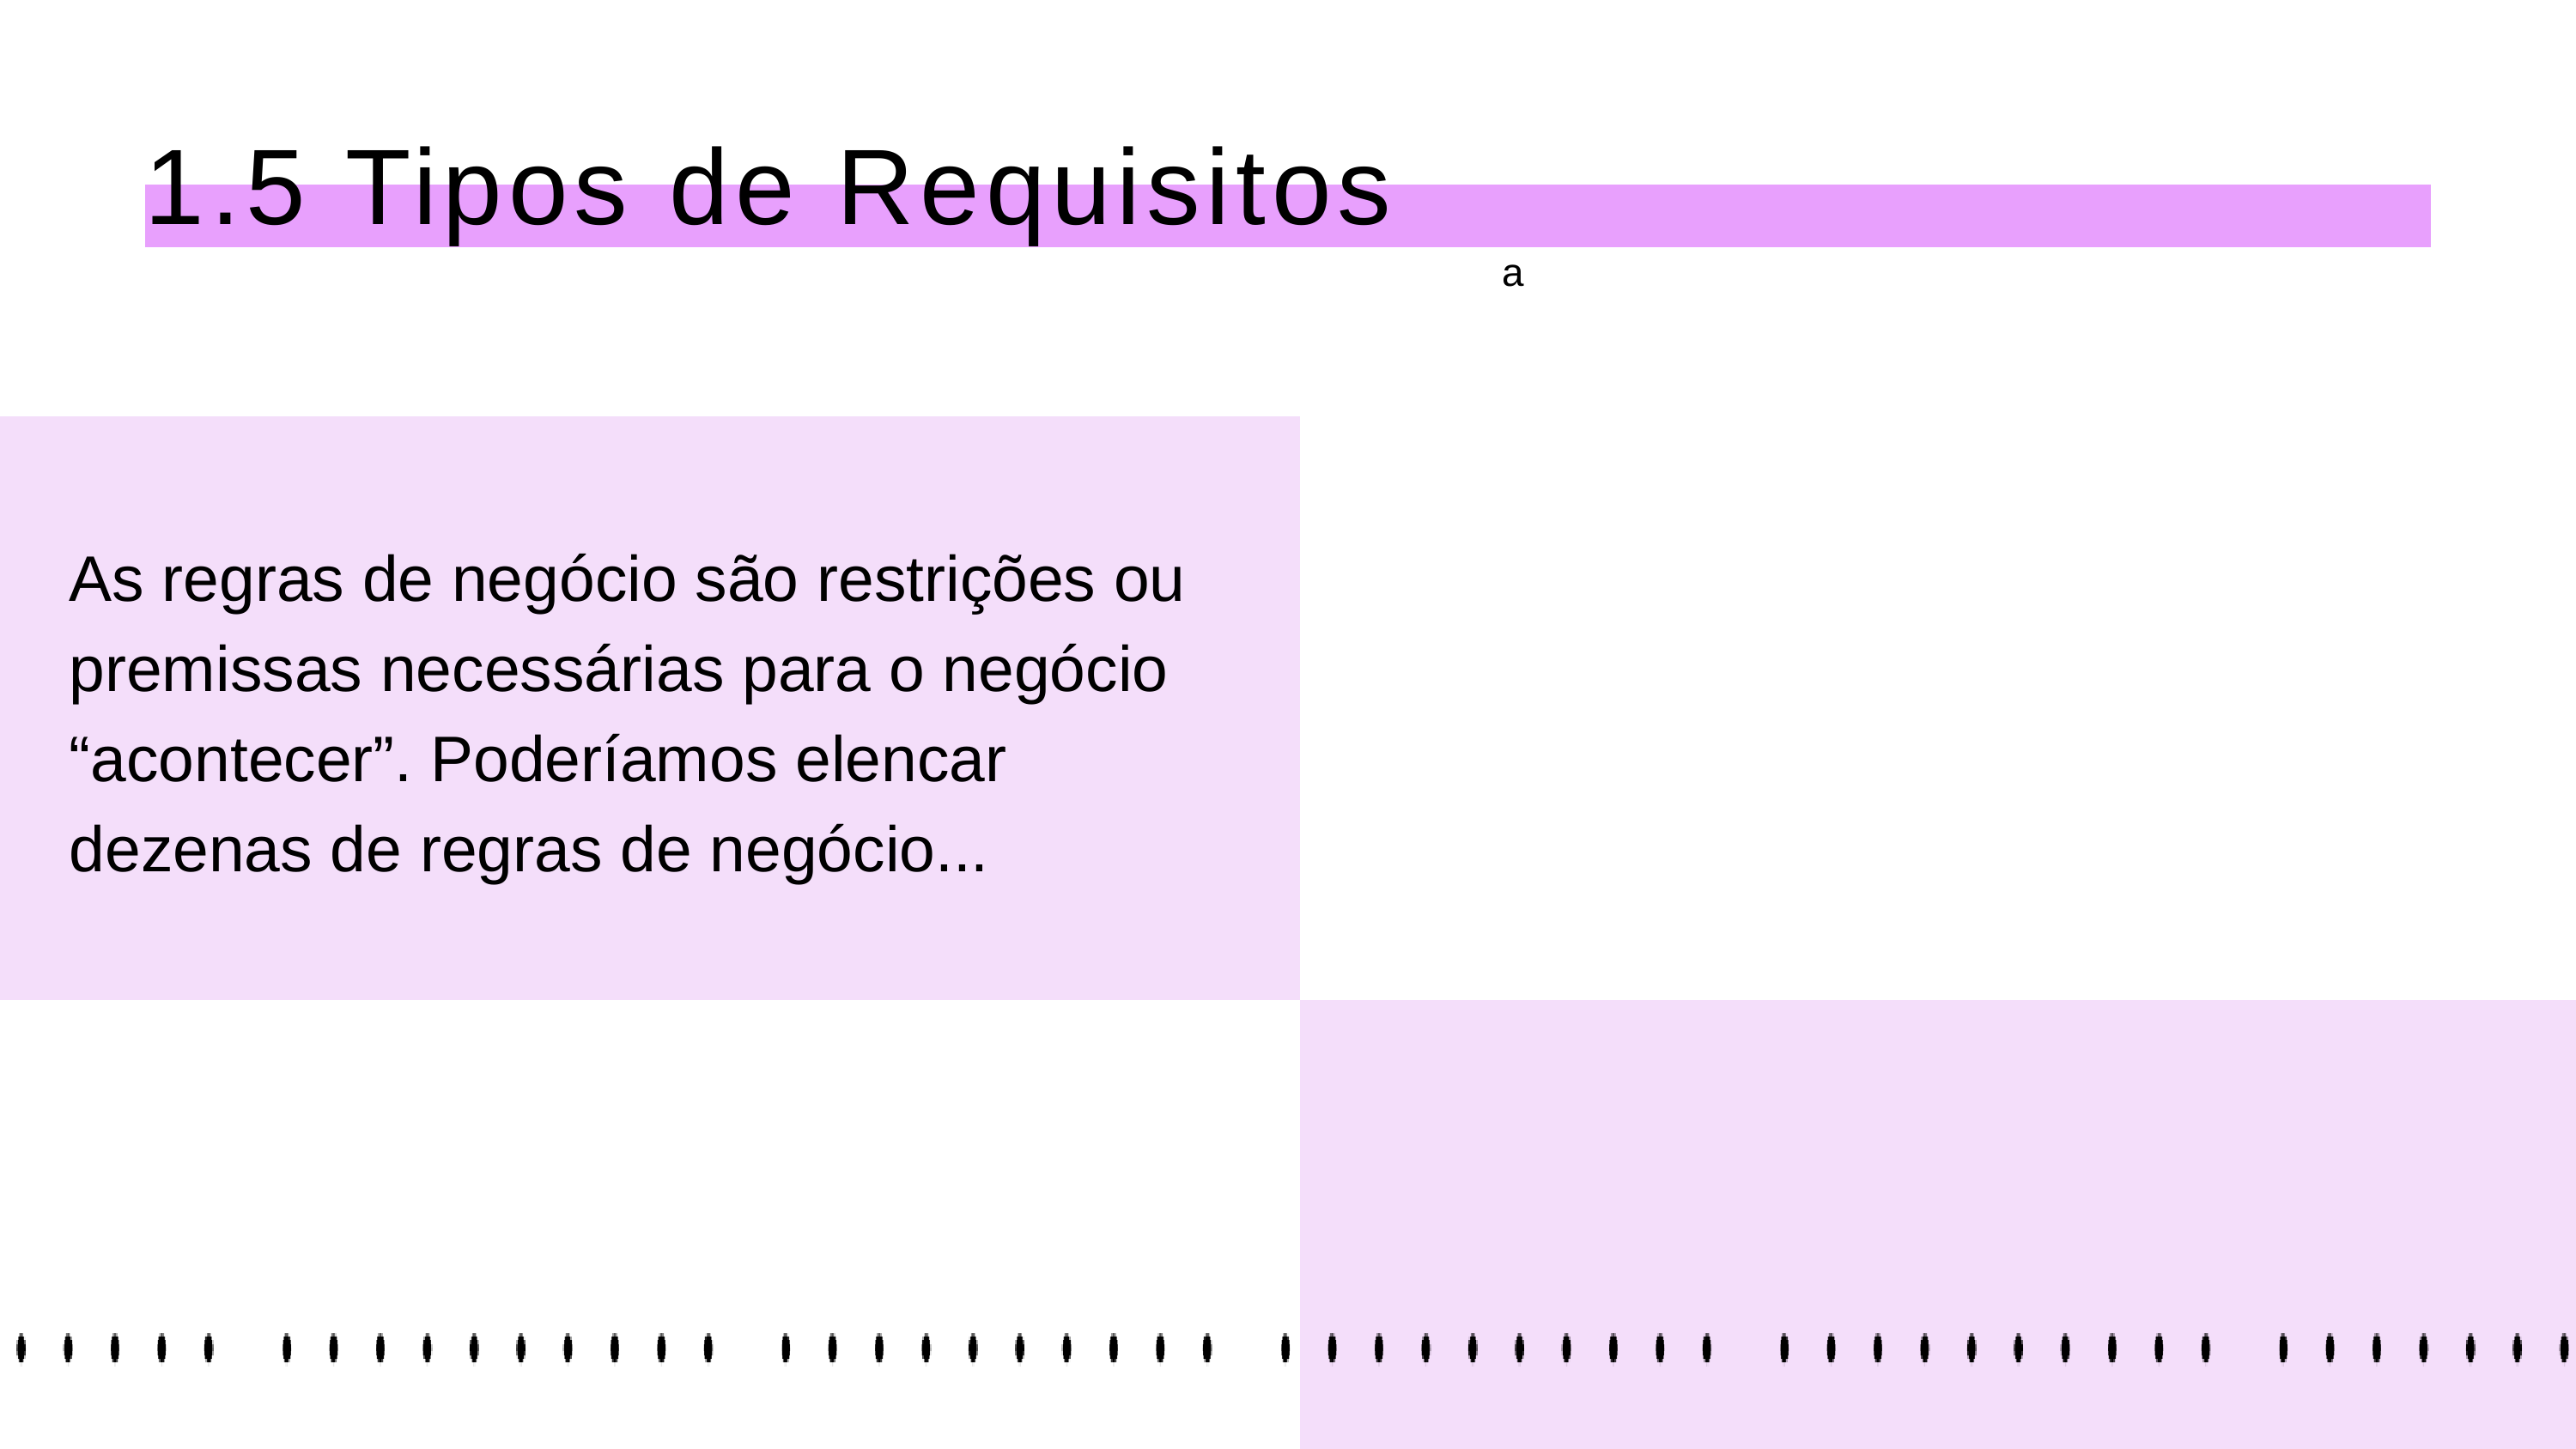

1.5 Tipos de Requisitos

a

As regras de negócio são restrições ou premissas necessárias para o negócio “acontecer”. Poderíamos elencar dezenas de regras de negócio...